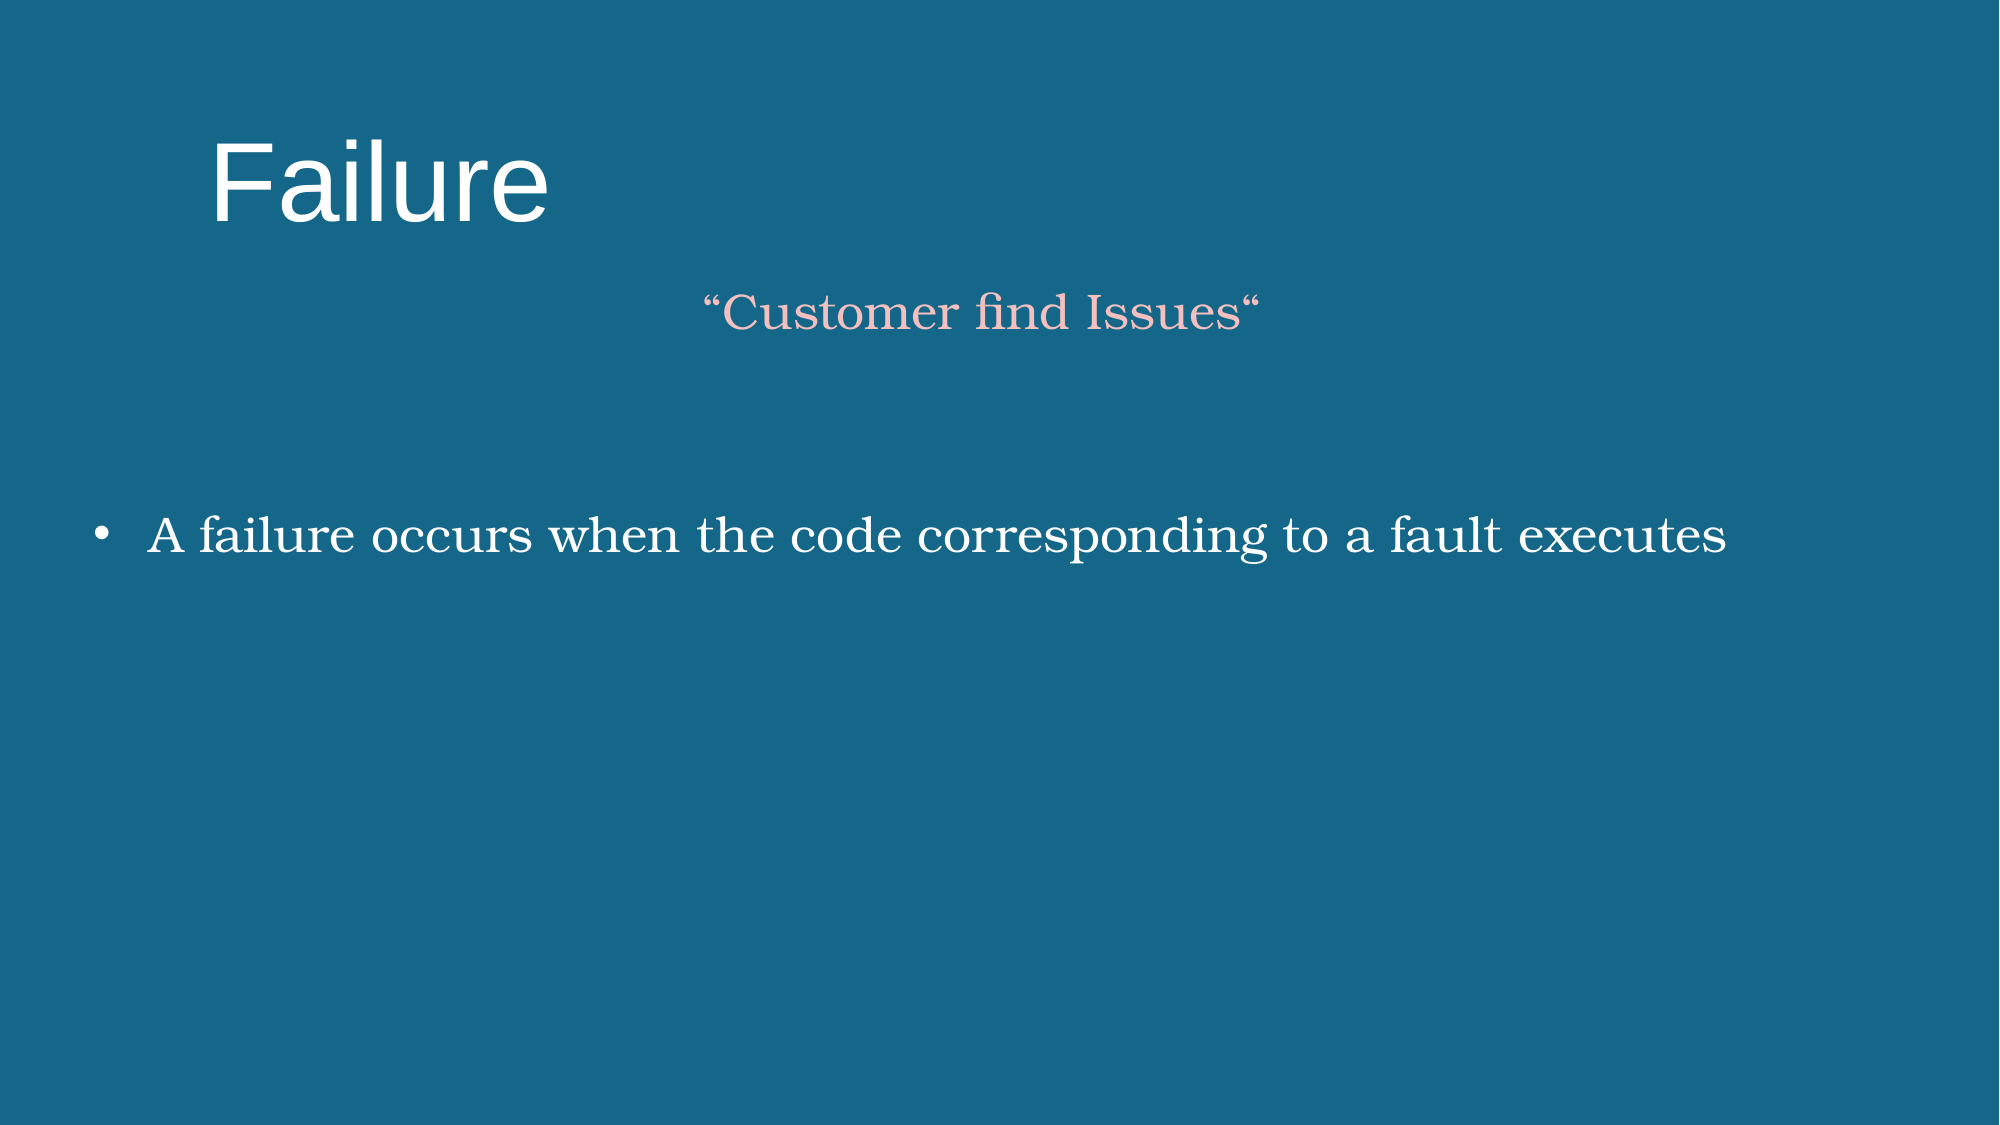

Failure
“Customer find Issues“

A failure occurs when the code corresponding to a fault executes